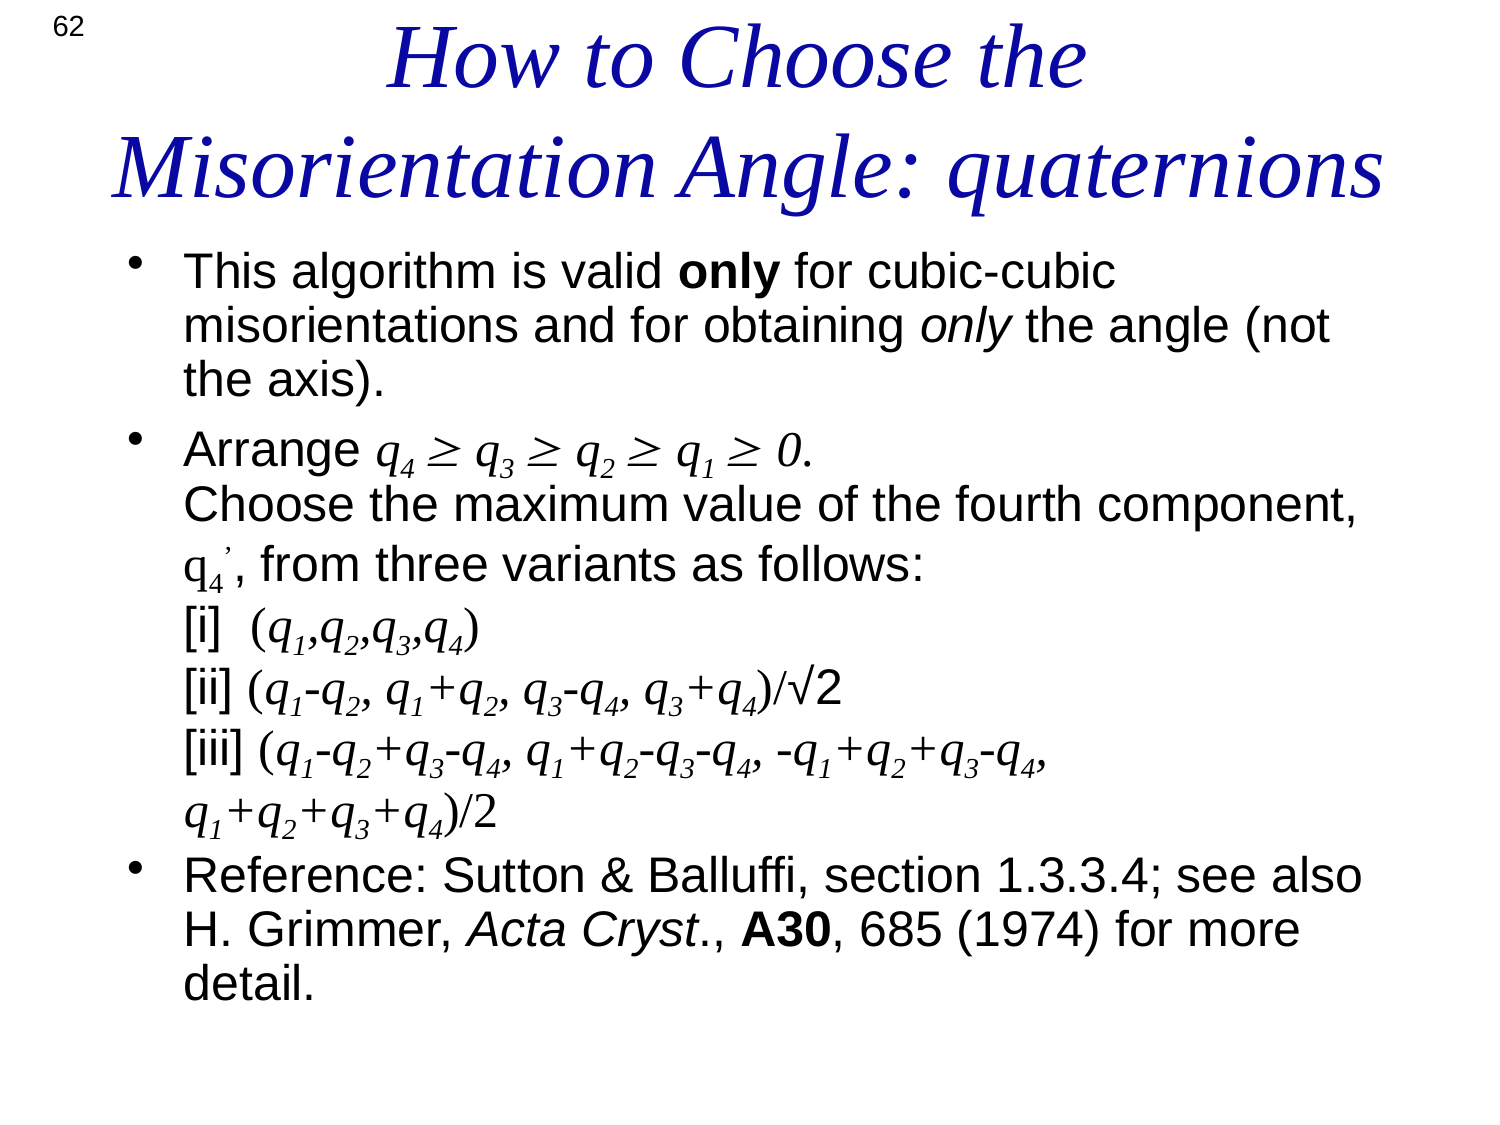

62
# How to Choose the Misorientation Angle: quaternions
This algorithm is valid only for cubic-cubic misorientations and for obtaining only the angle (not the axis).
Arrange q4 ≥ q3 ≥ q2 ≥ q1 ≥ 0.
Choose the maximum value of the fourth component, q4’, from three variants as follows:
[i]  (q1,q2,q3,q4)
[ii] (q1-q2, q1+q2, q3-q4, q3+q4)/√2
[iii] (q1-q2+q3-q4, q1+q2-q3-q4, -q1+q2+q3-q4, q1+q2+q3+q4)/2
Reference: Sutton & Balluffi, section 1.3.3.4; see also H. Grimmer, Acta Cryst., A30, 685 (1974) for more detail.